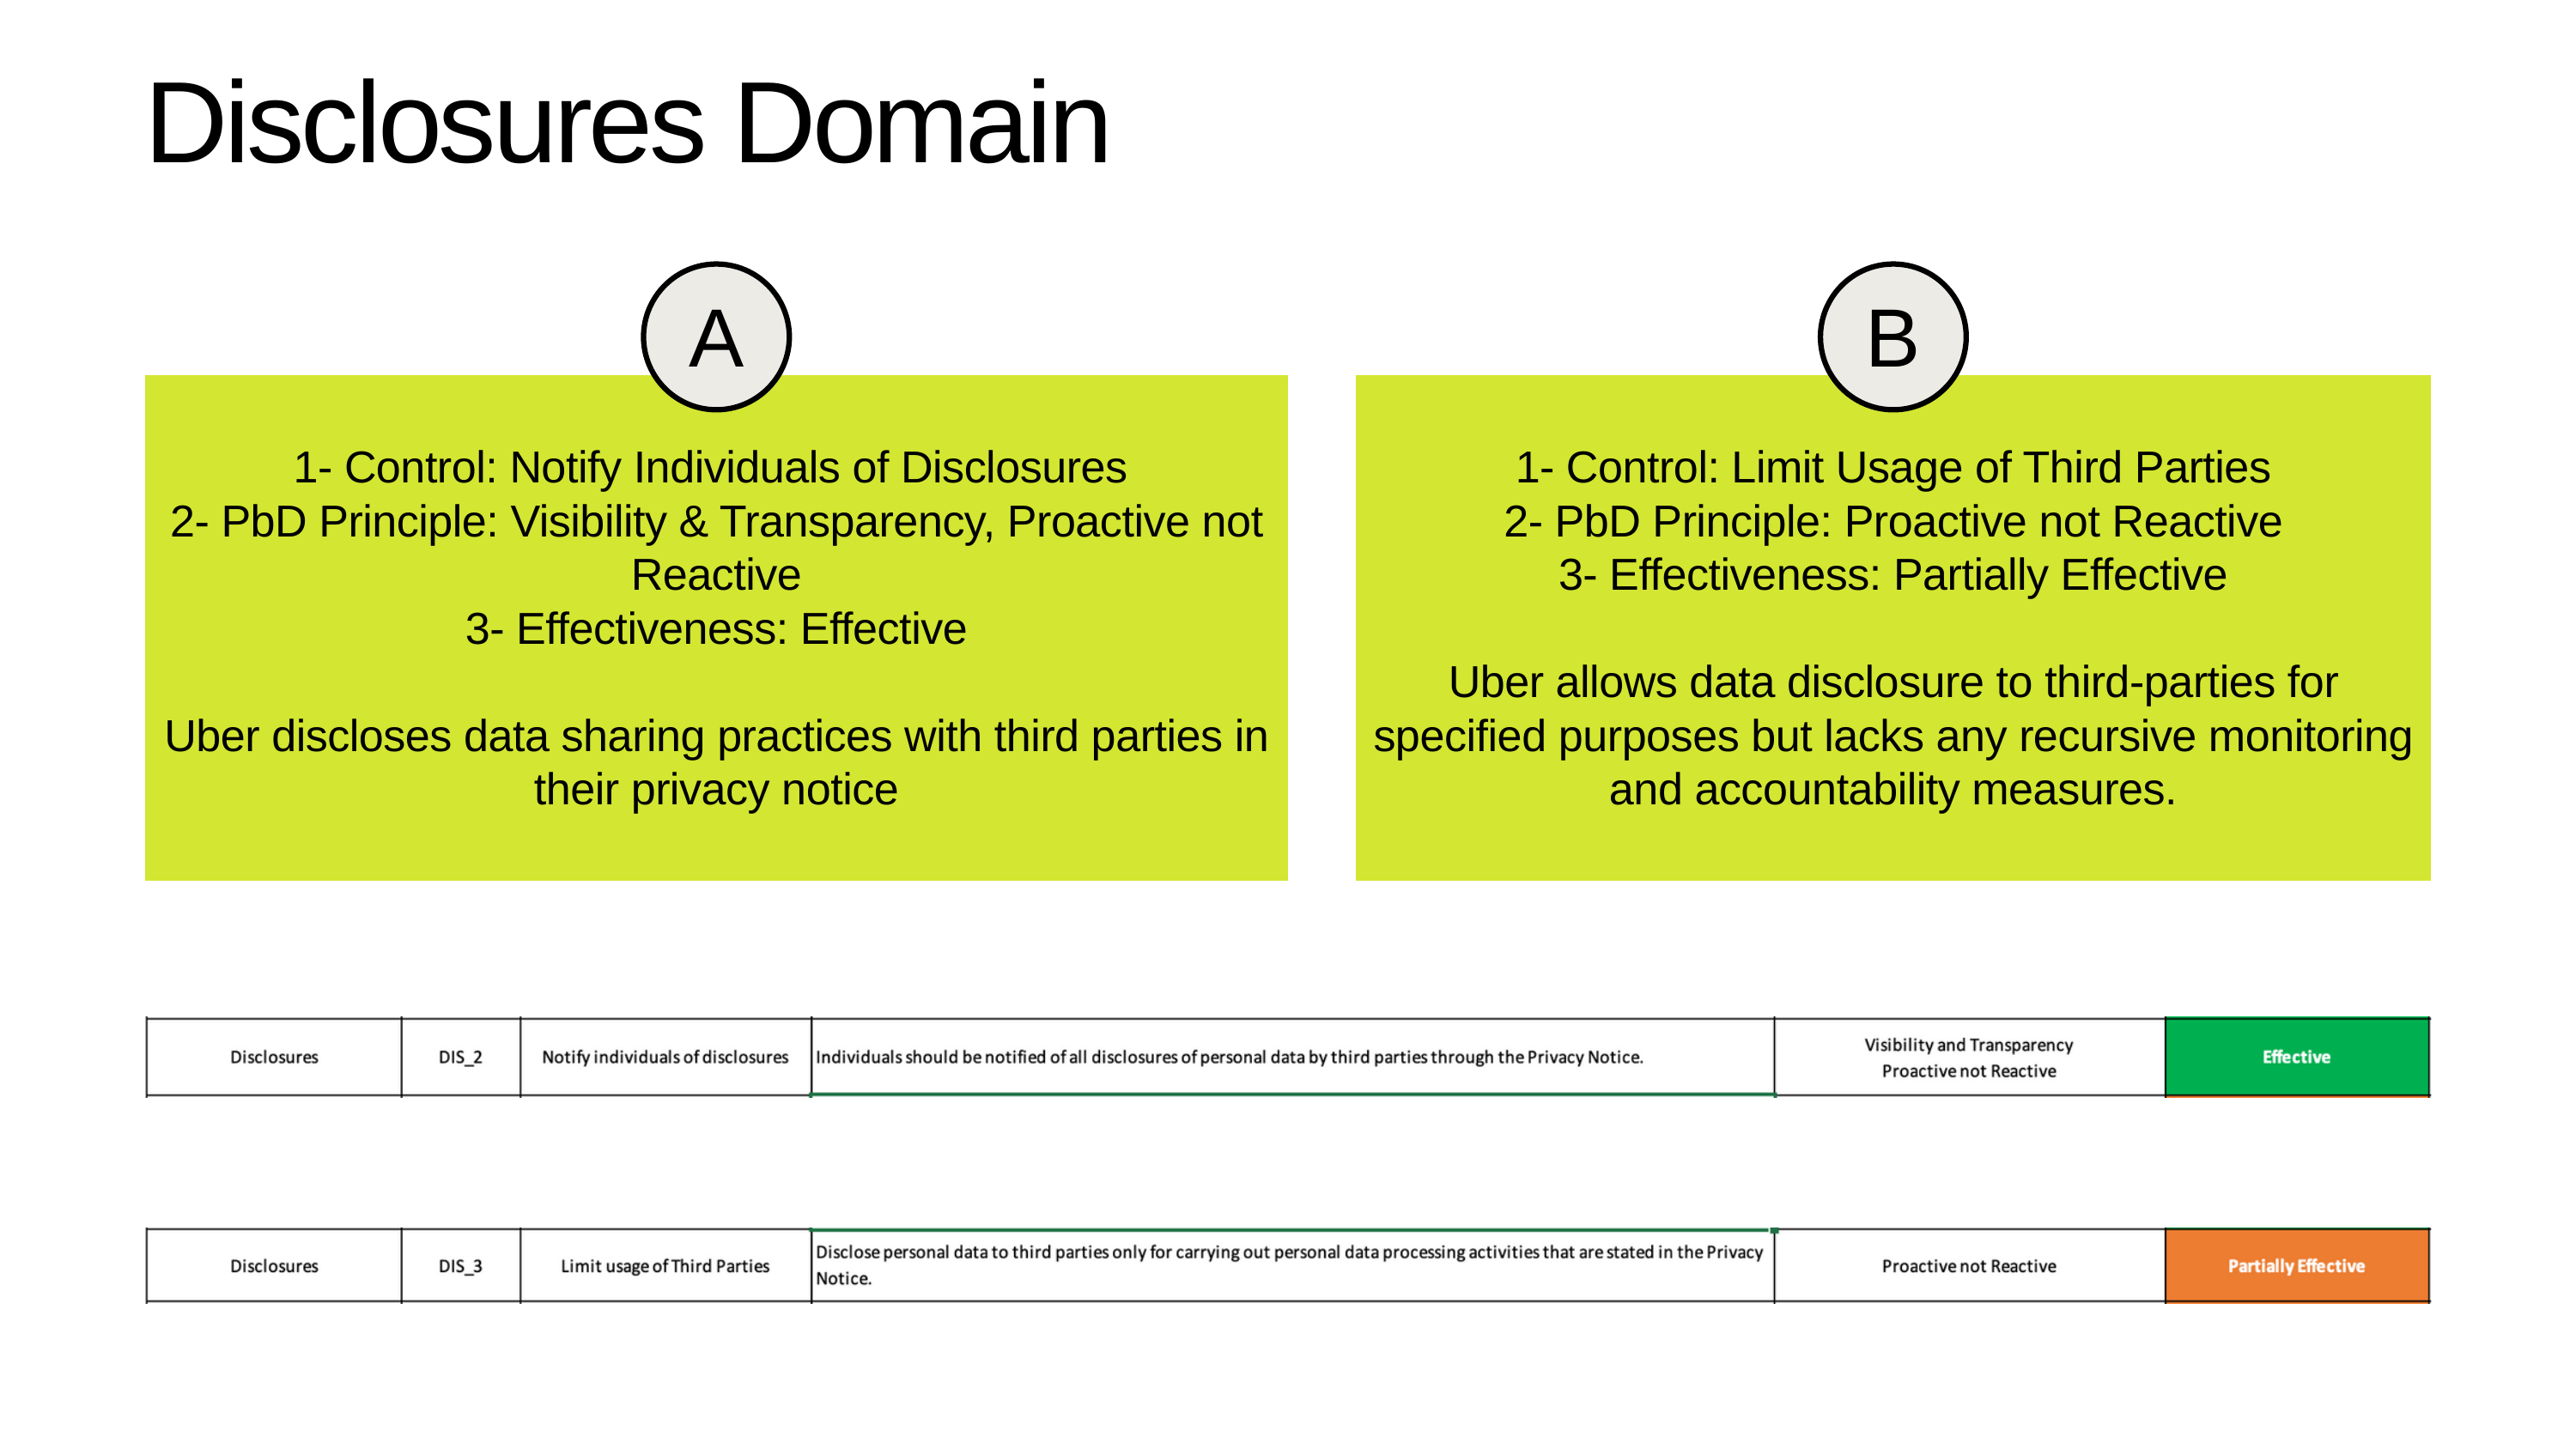

Disclosures Domain

A
B

1- Control: Notify Individuals of Disclosures
2- PbD Principle: Visibility & Transparency, Proactive not Reactive
3- Effectiveness: Effective

Uber discloses data sharing practices with third parties in their privacy notice

1- Control: Limit Usage of Third Parties
2- PbD Principle: Proactive not Reactive
3- Effectiveness: Partially Effective

Uber allows data disclosure to third-parties for specified purposes but lacks any recursive monitoring and accountability measures.